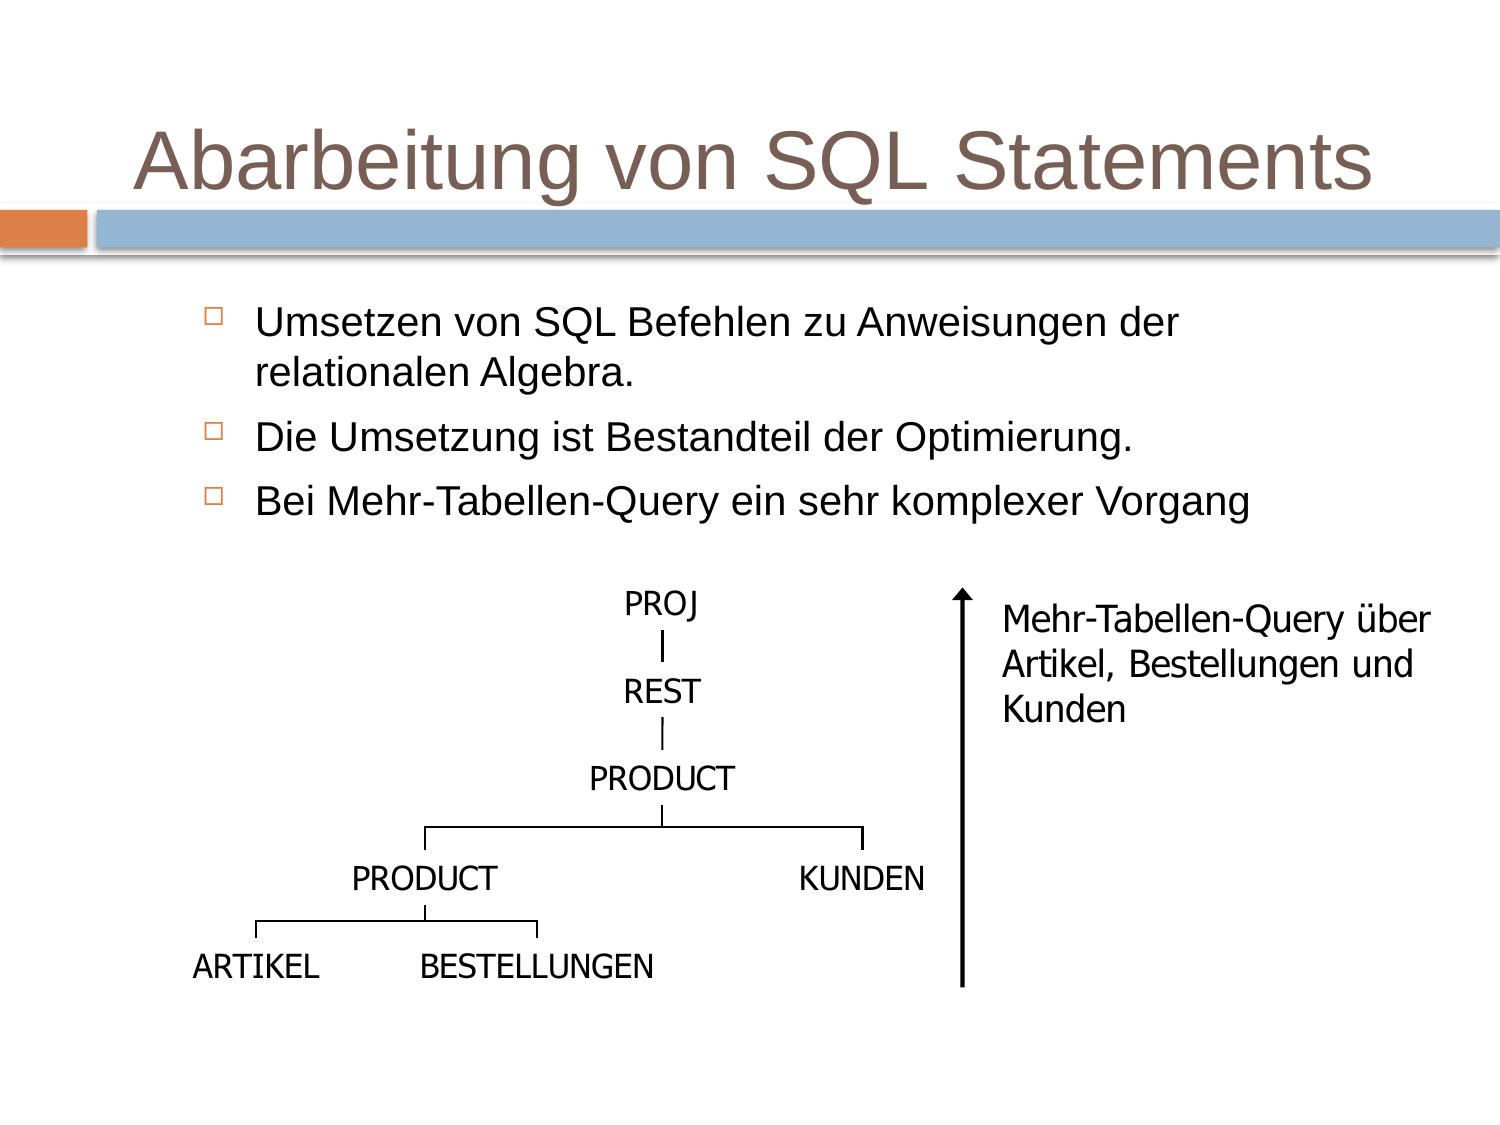

# Abarbeitung von SQL Statements

Umsetzen von SQL Befehlen zu Anweisungen der relationalen Algebra.
Die Umsetzung ist Bestandteil der Optimierung.
Bei Mehr-Tabellen-Query ein sehr komplexer Vorgang

PROJ

Mehr-Tabellen-Query über
Artikel, Bestellungen und Kunden
REST
PRODUCT
PRODUCT
KUNDEN
ARTIKEL
BESTELLUNGEN